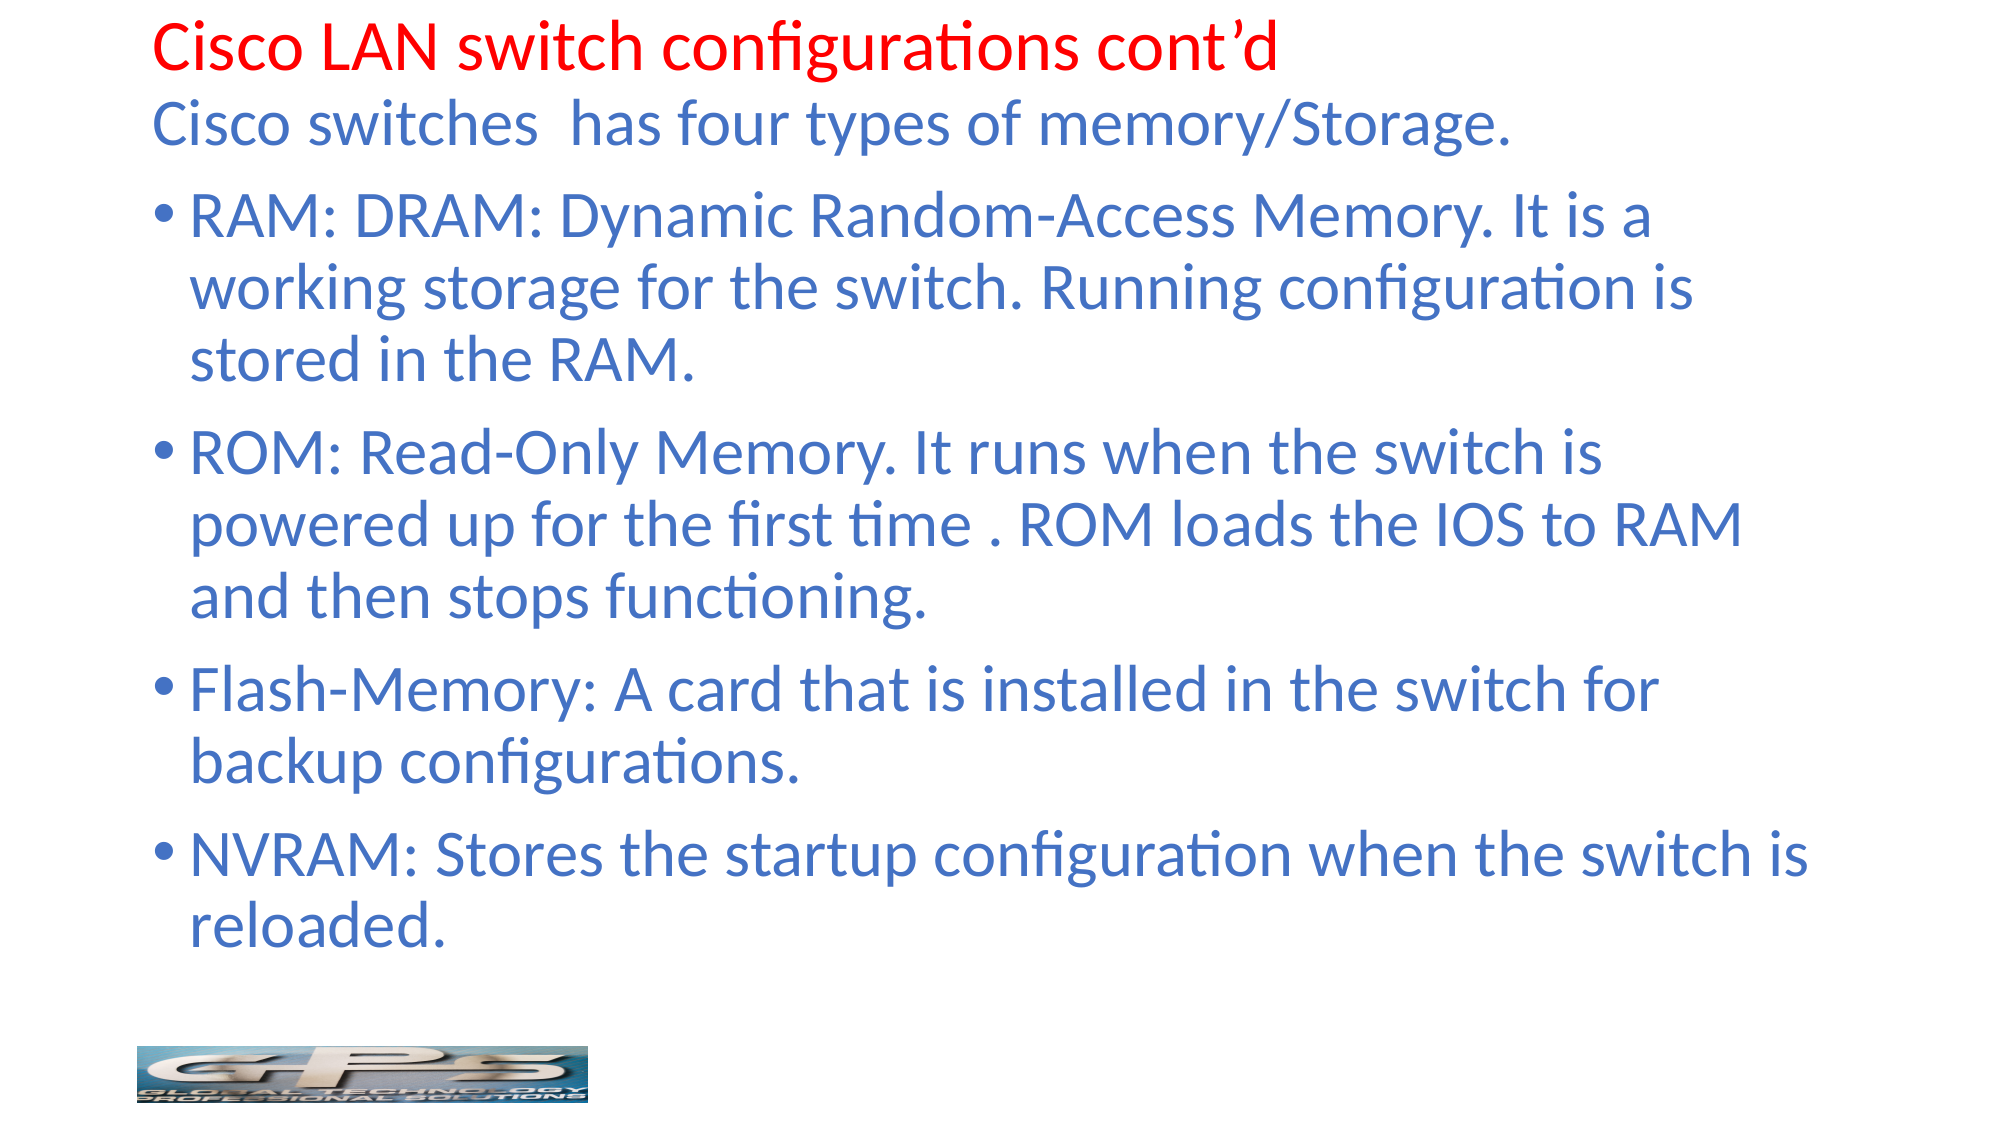

# Cisco LAN switch configurations cont’d
Cisco switches  has four types of memory/Storage.
RAM: DRAM: Dynamic Random-Access Memory. It is a working storage for the switch. Running configuration is stored in the RAM.
ROM: Read-Only Memory. It runs when the switch is powered up for the first time . ROM loads the IOS to RAM and then stops functioning.
Flash-Memory: A card that is installed in the switch for backup configurations.
NVRAM: Stores the startup configuration when the switch is reloaded.